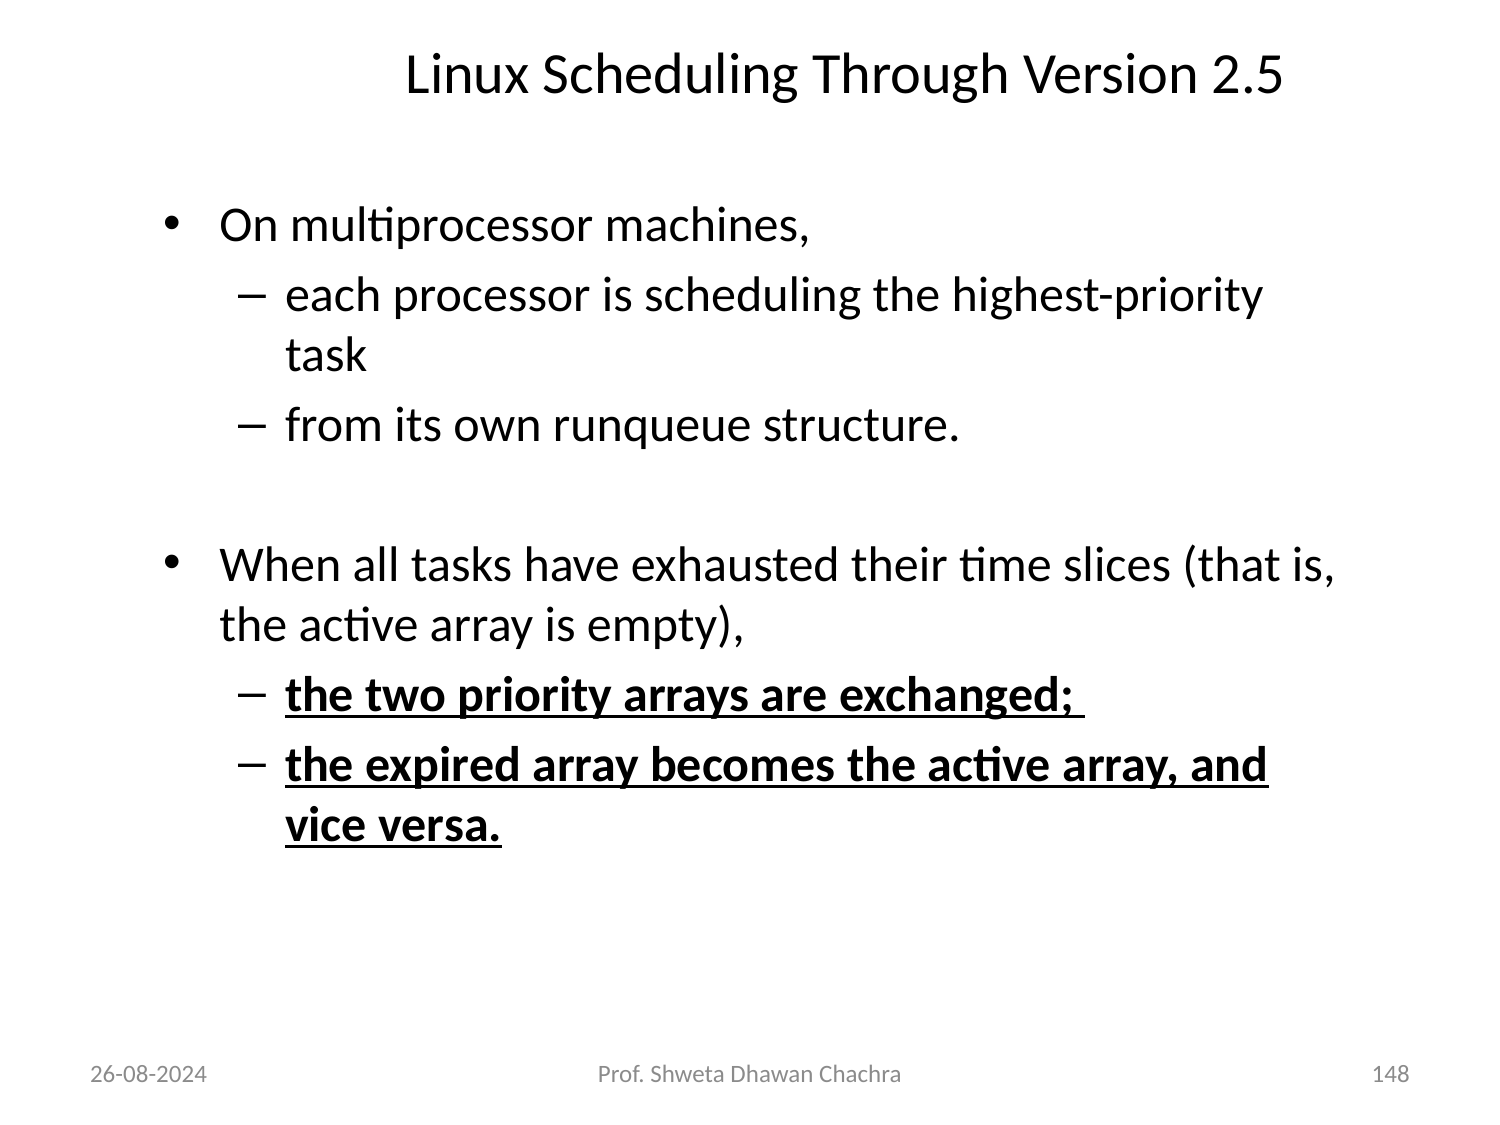

# Linux Scheduling Through Version 2.5
On multiprocessor machines,
each processor is scheduling the highest-priority task
from its own runqueue structure.

When all tasks have exhausted their time slices (that is, the active array is empty),
the two priority arrays are exchanged;
the expired array becomes the active array, and vice versa.
26-08-2024
Prof. Shweta Dhawan Chachra
148